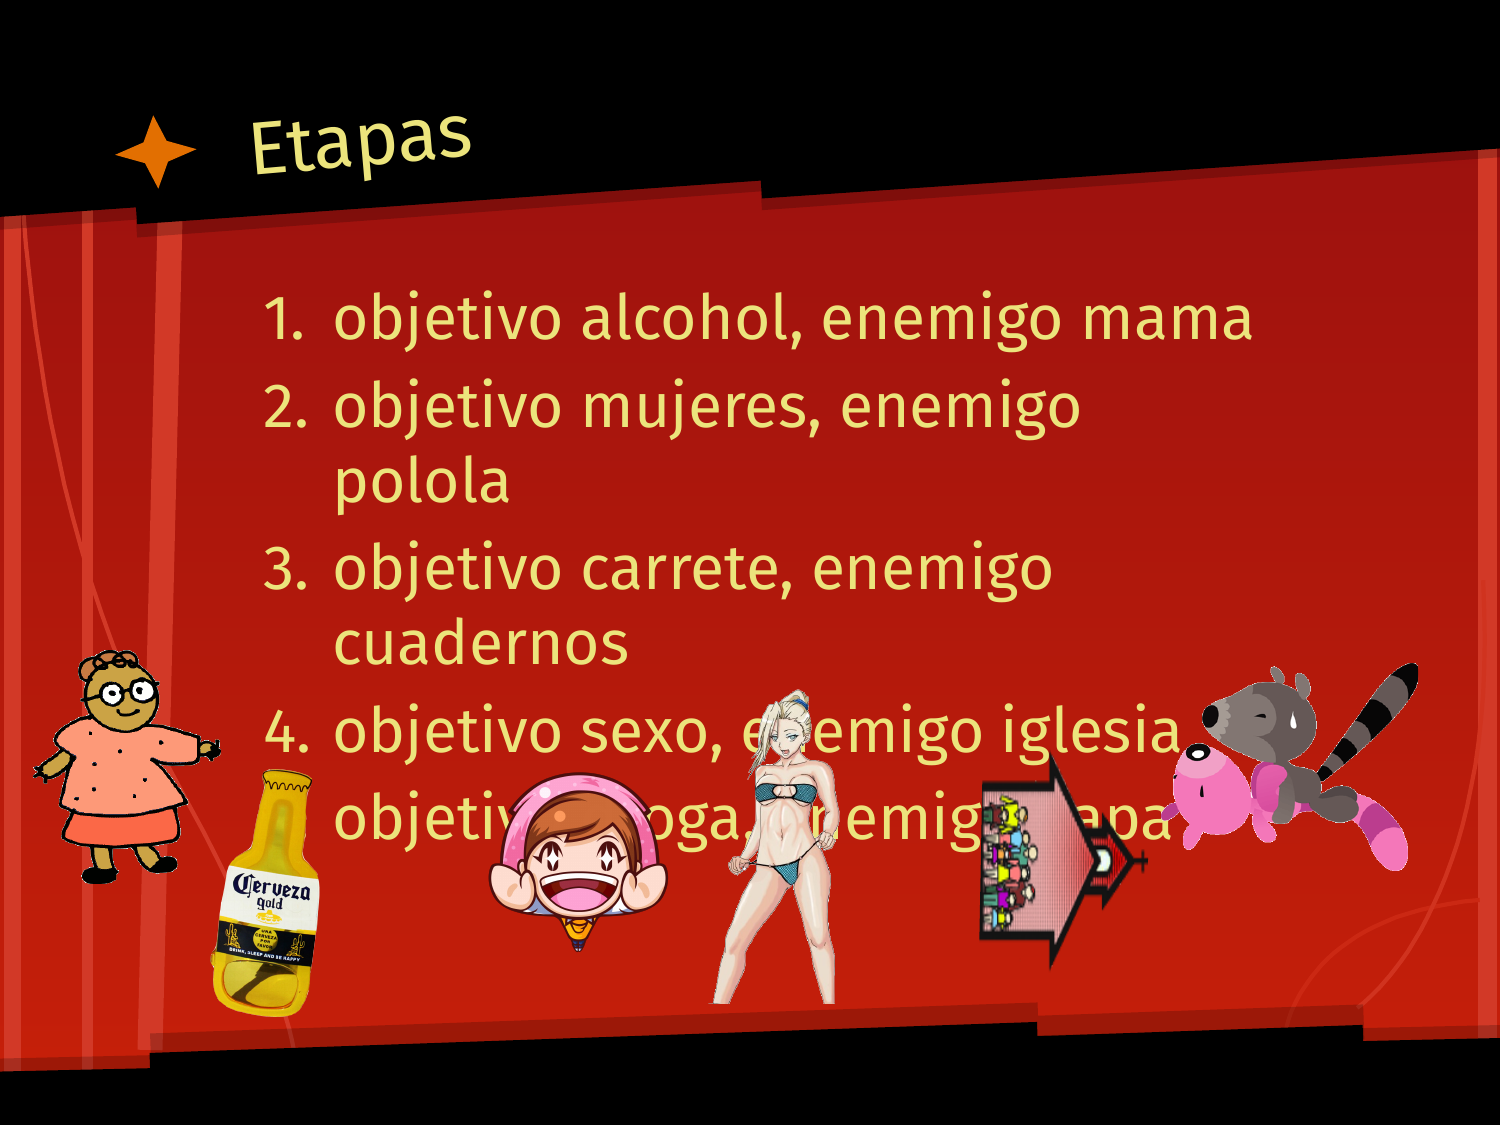

# Etapas
objetivo alcohol, enemigo mama
objetivo mujeres, enemigo polola
objetivo carrete, enemigo cuadernos
objetivo sexo, enemigo iglesia
objetivo droga, enemigo papa